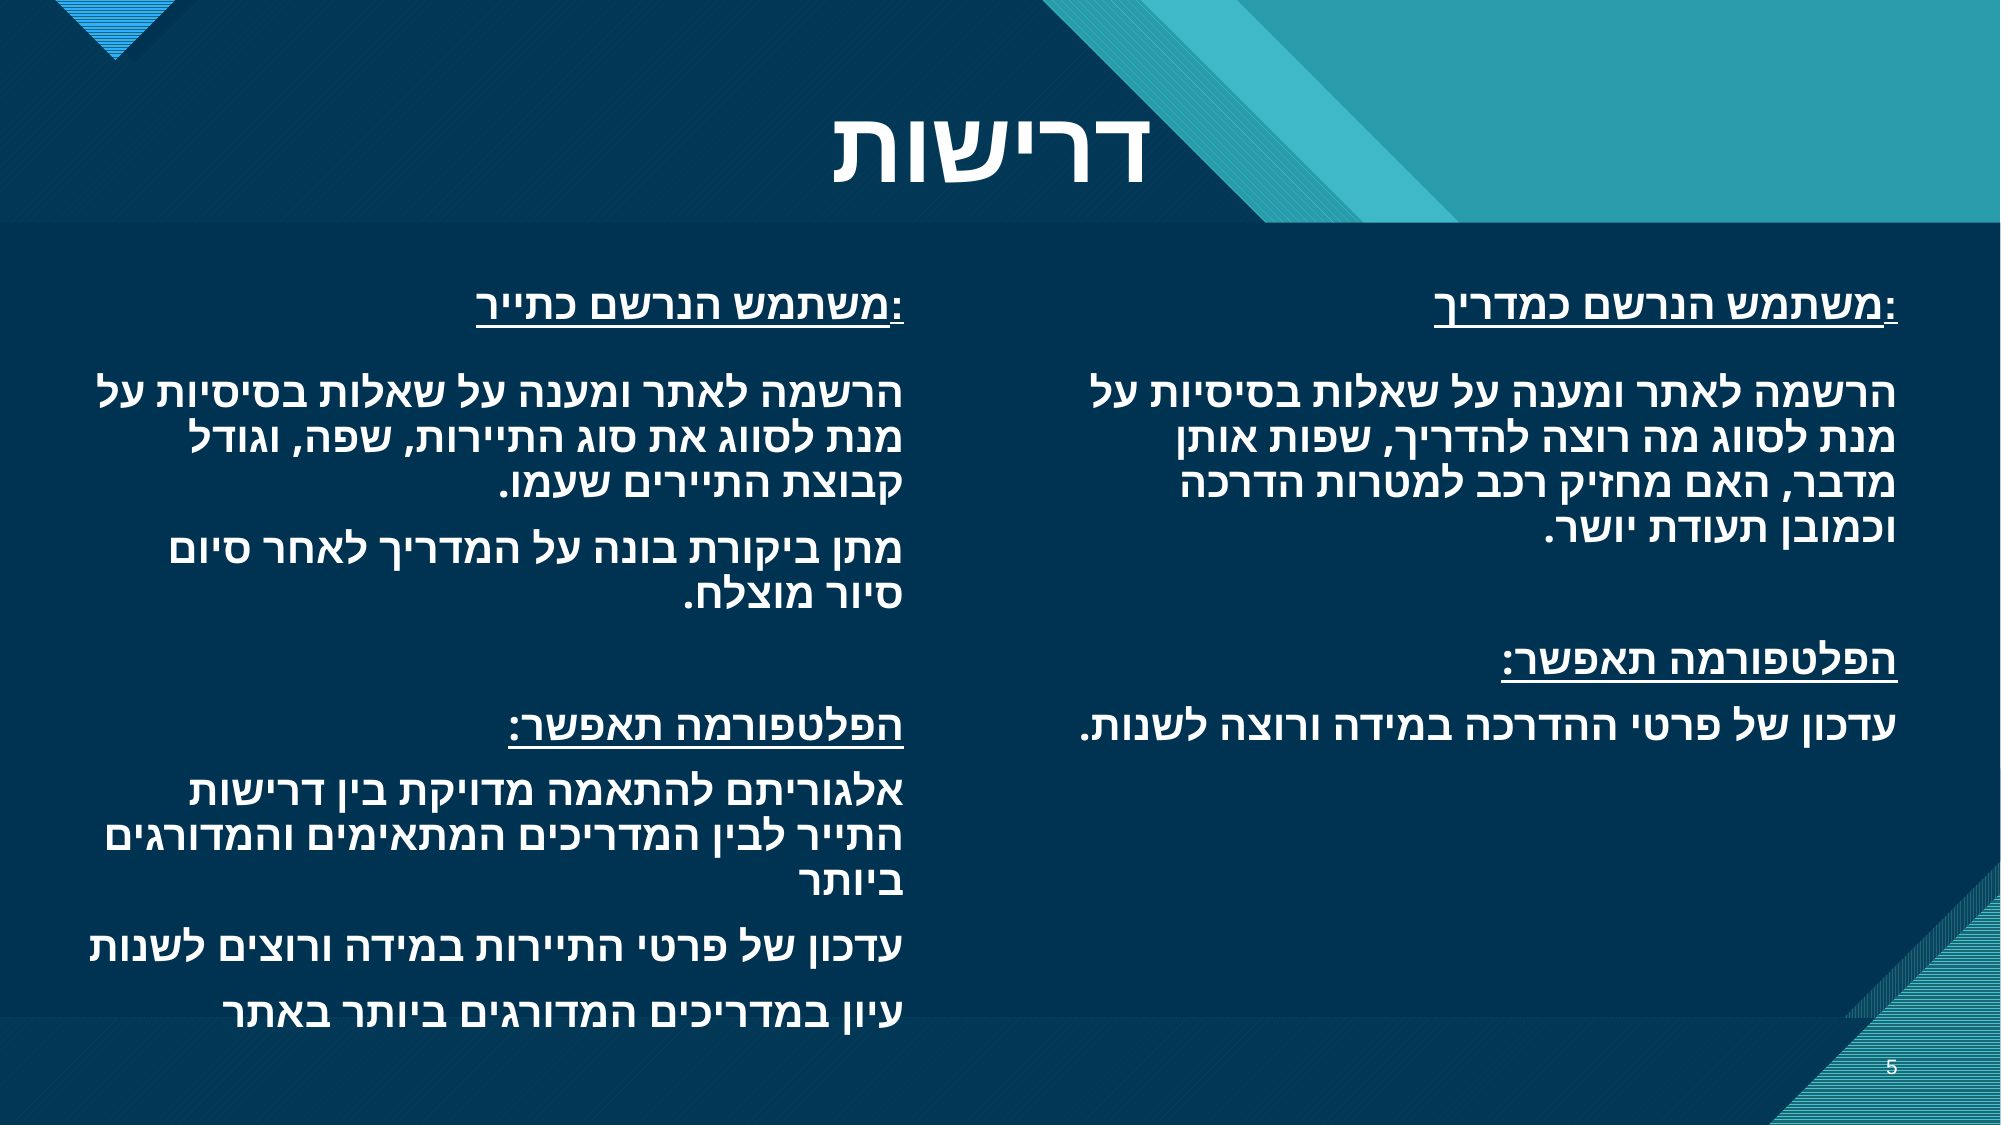

# דרישות
משתמש הנרשם כתייר:
משתמש הנרשם כמדריך:
הרשמה לאתר ומענה על שאלות בסיסיות על מנת לסווג את סוג התיירות, שפה, וגודל קבוצת התיירים שעמו.
מתן ביקורת בונה על המדריך לאחר סיום סיור מוצלח.

הפלטפורמה תאפשר:
אלגוריתם להתאמה מדויקת בין דרישות התייר לבין המדריכים המתאימים והמדורגים ביותר
עדכון של פרטי התיירות במידה ורוצים לשנות
עיון במדריכים המדורגים ביותר באתר
הרשמה לאתר ומענה על שאלות בסיסיות על מנת לסווג מה רוצה להדריך, שפות אותן מדבר, האם מחזיק רכב למטרות הדרכה וכמובן תעודת יושר.

הפלטפורמה תאפשר:
עדכון של פרטי ההדרכה במידה ורוצה לשנות.
5